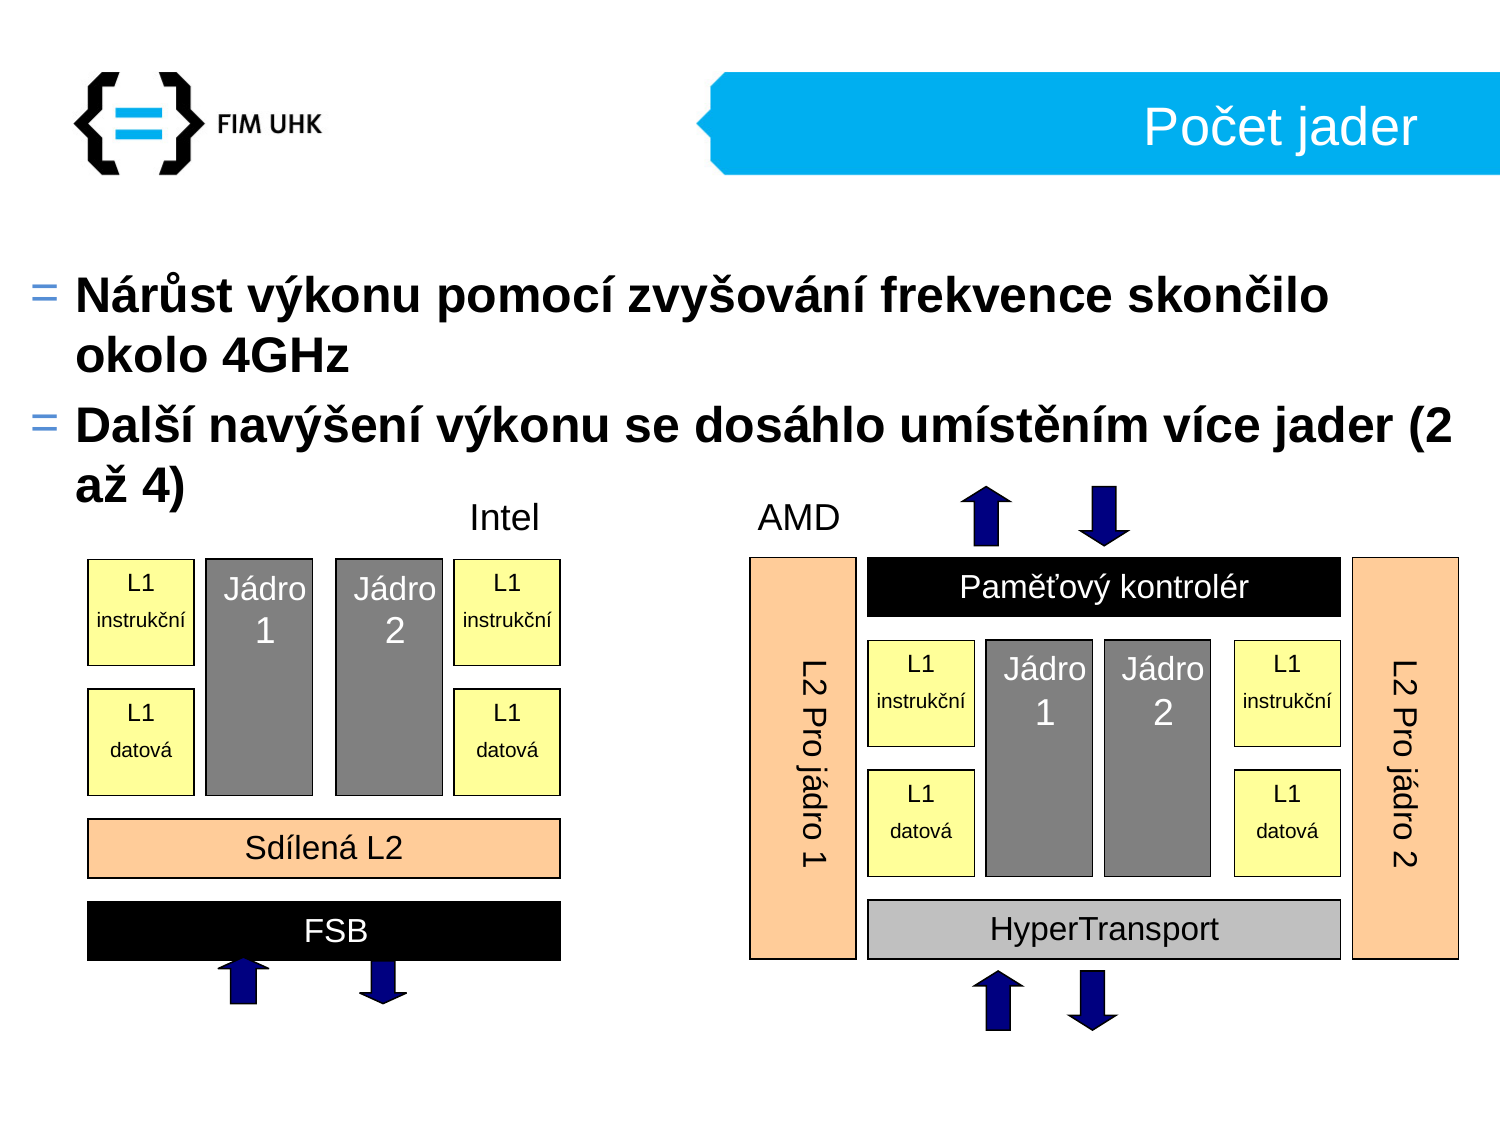

# Počet jader
Nárůst výkonu pomocí zvyšování frekvence skončilo okolo 4GHz
Další navýšení výkonu se dosáhlo umístěním více jader (2 až 4)
Intel
AMD

Paměťový kontrolér

L1
instrukční

Jádro1

Jádro2
L1
instrukční

L2 Pro jádro 1
L2 Pro jádro 2
L1
instrukční

Jádro1

Jádro2
L1
instrukční

L1
datová

L1
datová

L1
datová

L1
datová

Sdílená L2

HyperTransport

FSB